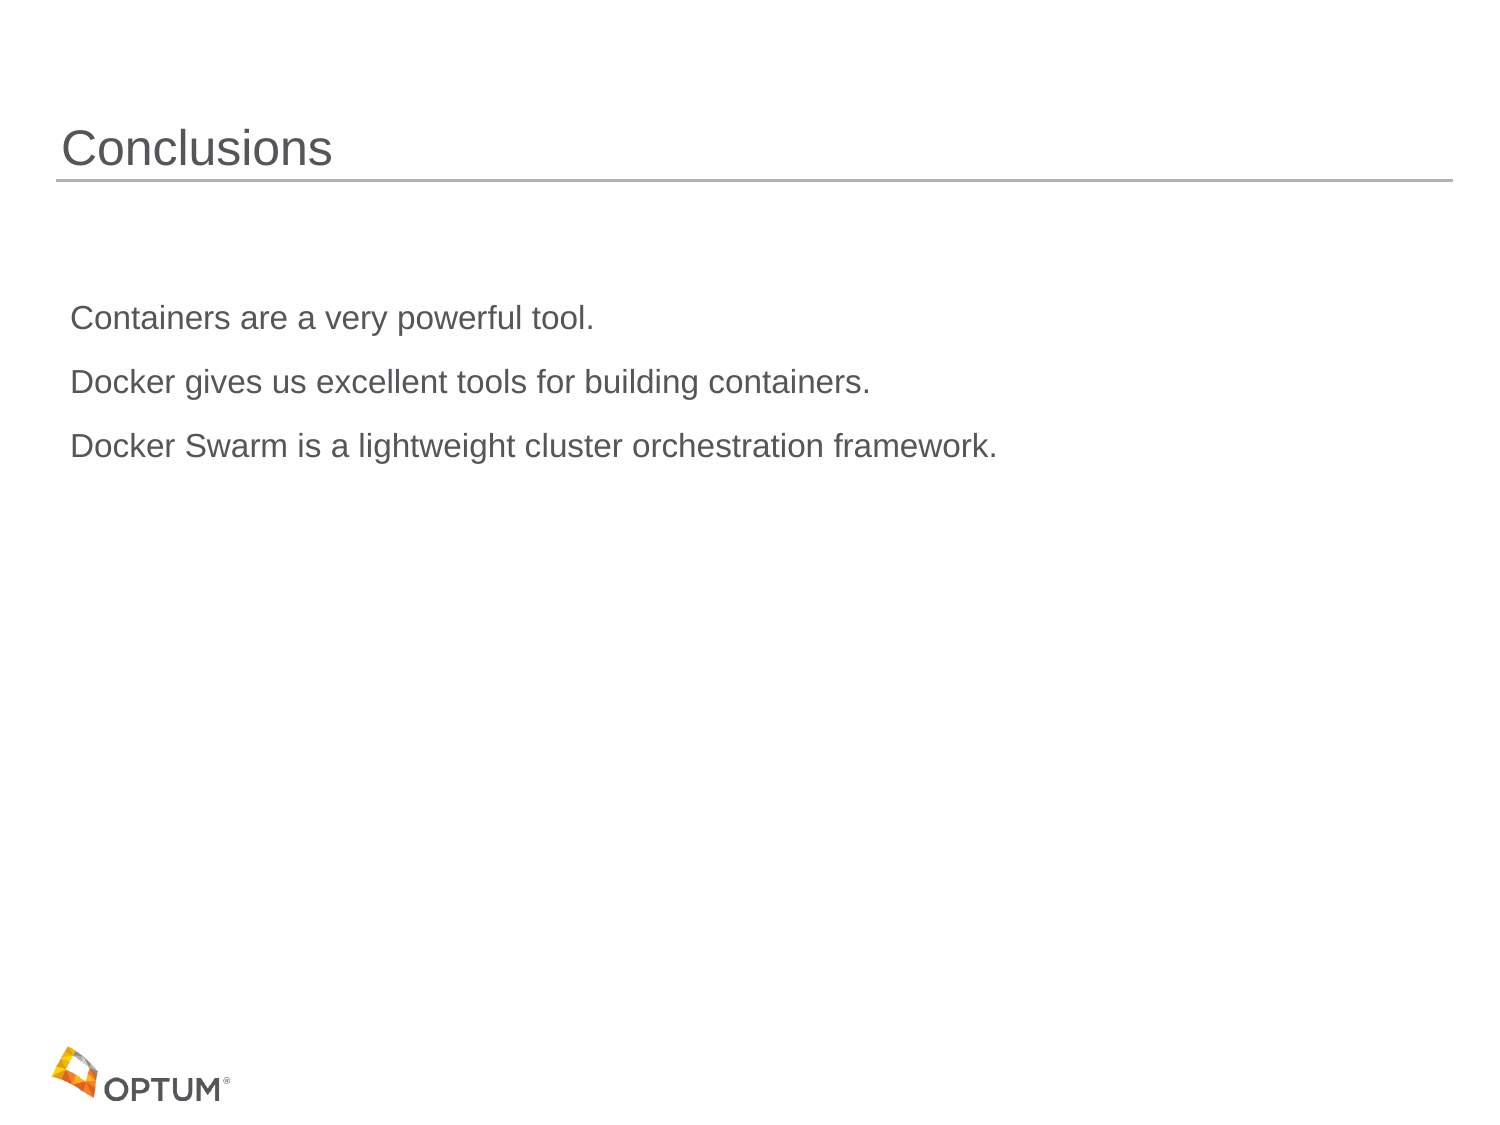

# Conclusions
 Containers are a very powerful tool.
 Docker gives us excellent tools for building containers.
 Docker Swarm is a lightweight cluster orchestration framework.